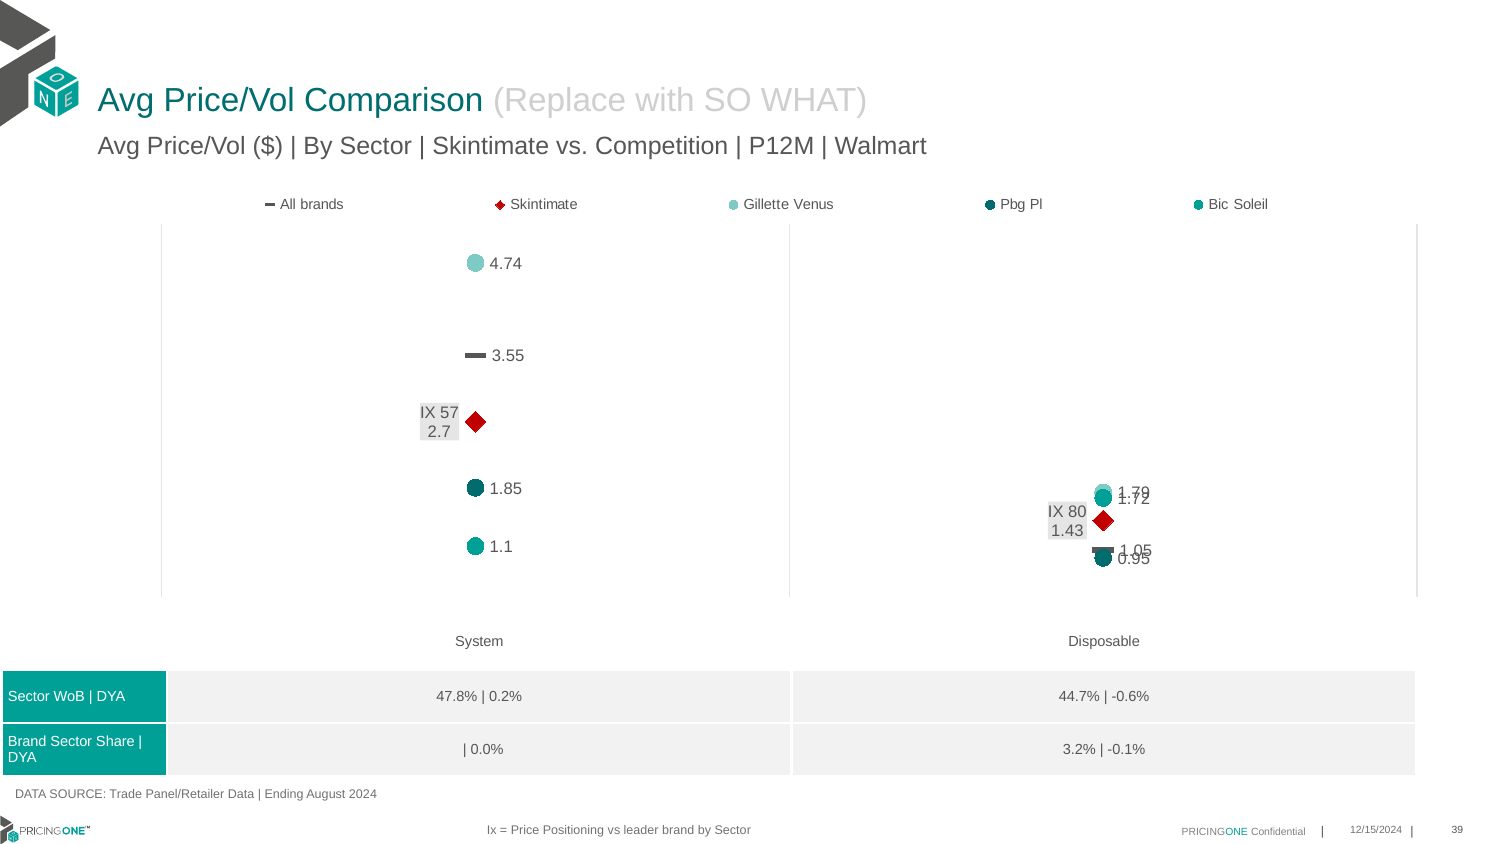

# Avg Price/Vol Comparison (Replace with SO WHAT)
Avg Price/Vol ($) | By Sector | Skintimate vs. Competition | P12M | Walmart

### Chart

| Category | All brands | Skintimate | Gillette Venus | Pbg Pl | Bic Soleil |
|---|---|---|---|---|---|
| IX 57 | 3.55 | 2.7 | 4.74 | 1.85 | 1.1 |
| IX 80 | 1.05 | 1.43 | 1.79 | 0.95 | 1.72 |
|  | System | Disposable |
| --- | --- | --- |
| Sector WoB | DYA | 47.8% | 0.2% | 44.7% | -0.6% |
| Brand Sector Share | DYA | | 0.0% | 3.2% | -0.1% |
DATA SOURCE: Trade Panel/Retailer Data | Ending August 2024
Ix = Price Positioning vs leader brand by Sector
12/15/2024
39